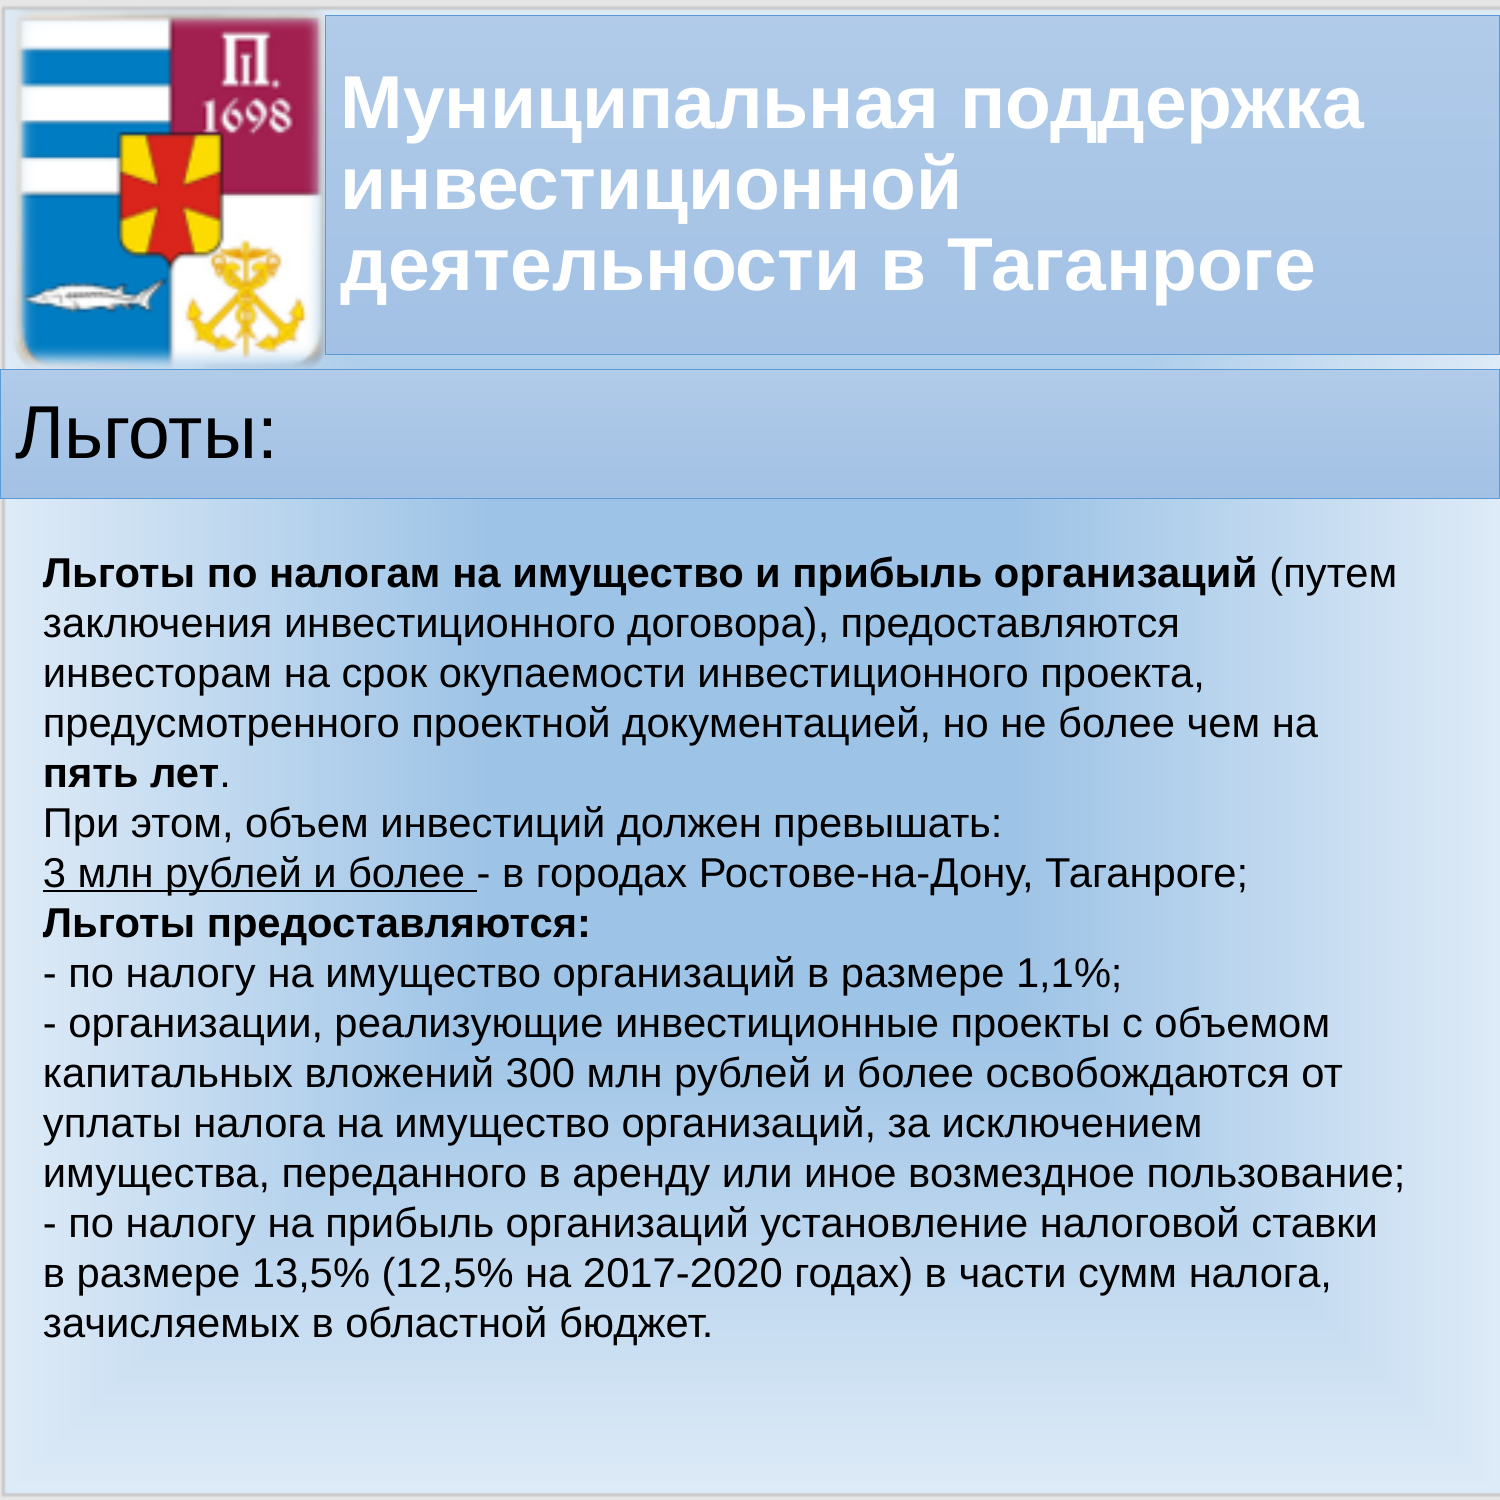

Муниципальная поддержка инвестиционной деятельности в Таганроге
# Льготы:
Льготы по налогам на имущество и прибыль организаций (путем заключения инвестиционного договора), предоставляются инвесторам на срок окупаемости инвестиционного проекта, предусмотренного проектной документацией, но не более чем на пять лет.
При этом, объем инвестиций должен превышать:
3 млн рублей и более - в городах Ростове-на-Дону, Таганроге;
Льготы предоставляются:
- по налогу на имущество организаций в размере 1,1%;
- организации, реализующие инвестиционные проекты с объемом капитальных вложений 300 млн рублей и более освобождаются от уплаты налога на имущество организаций, за исключением имущества, переданного в аренду или иное возмездное пользование;
- по налогу на прибыль организаций установление налоговой ставки в размере 13,5% (12,5% на 2017-2020 годах) в части сумм налога, зачисляемых в областной бюджет.